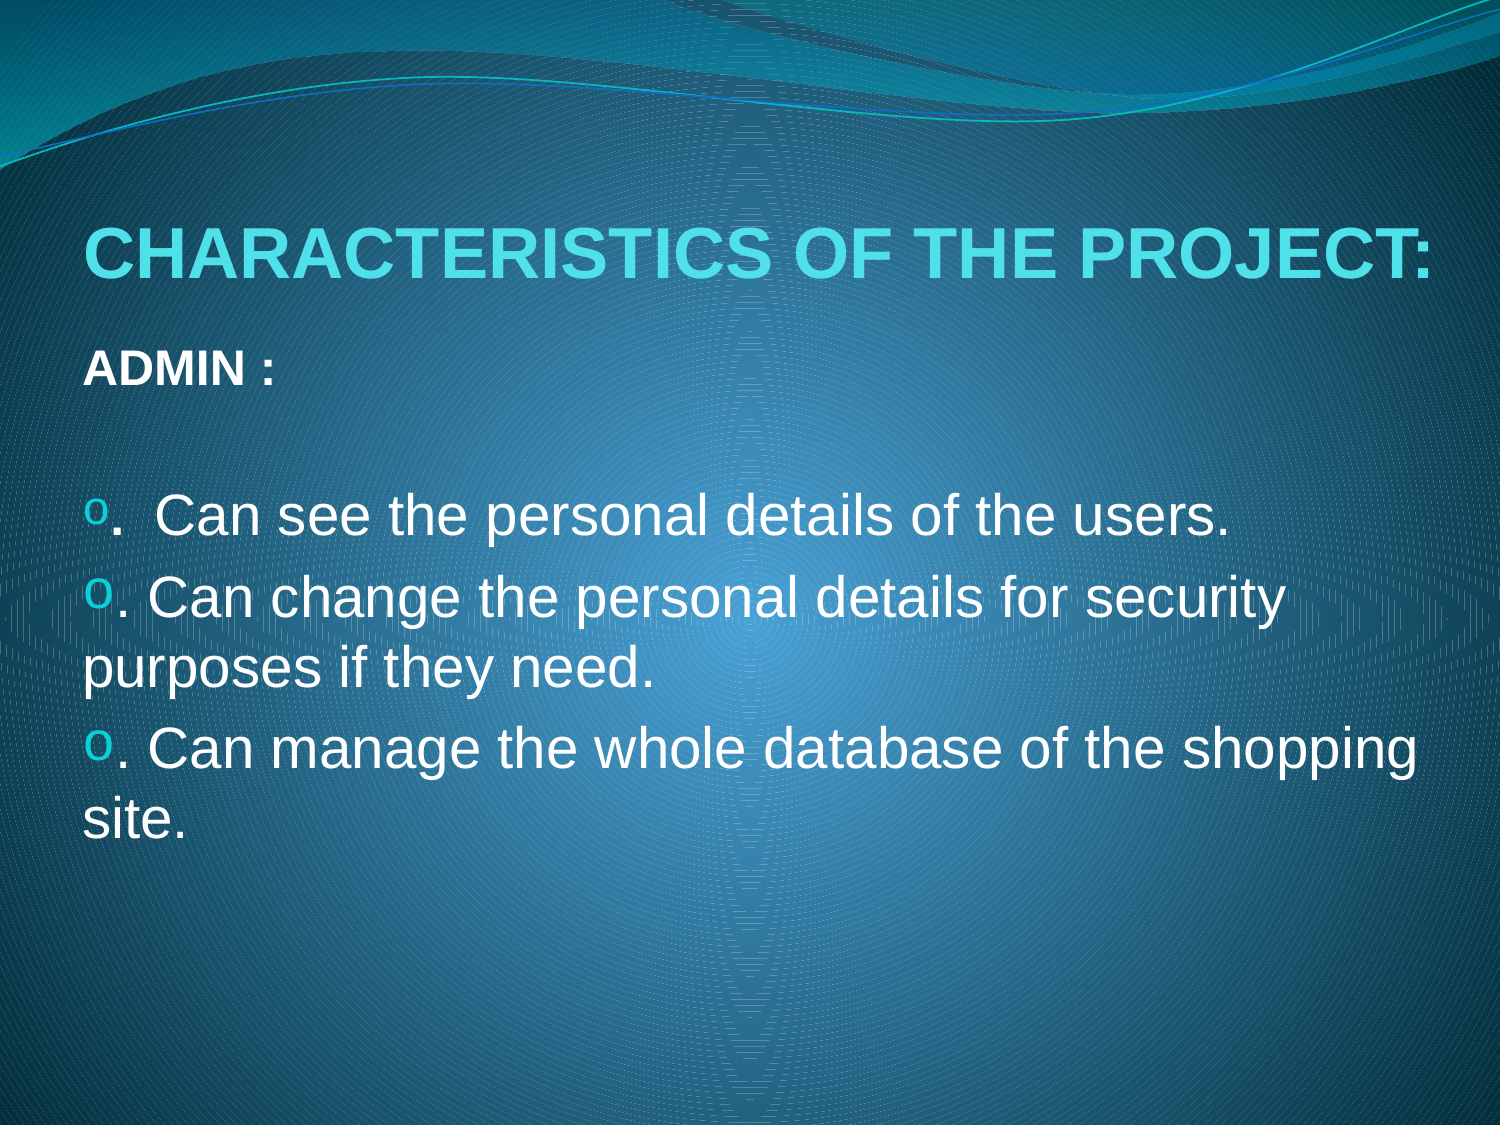

# CHARACTERISTICS OF THE PROJECT:
ADMIN :

.  Can see the personal details of the users.
. Can change the personal details for security purposes if they need.
. Can manage the whole database of the shopping site.